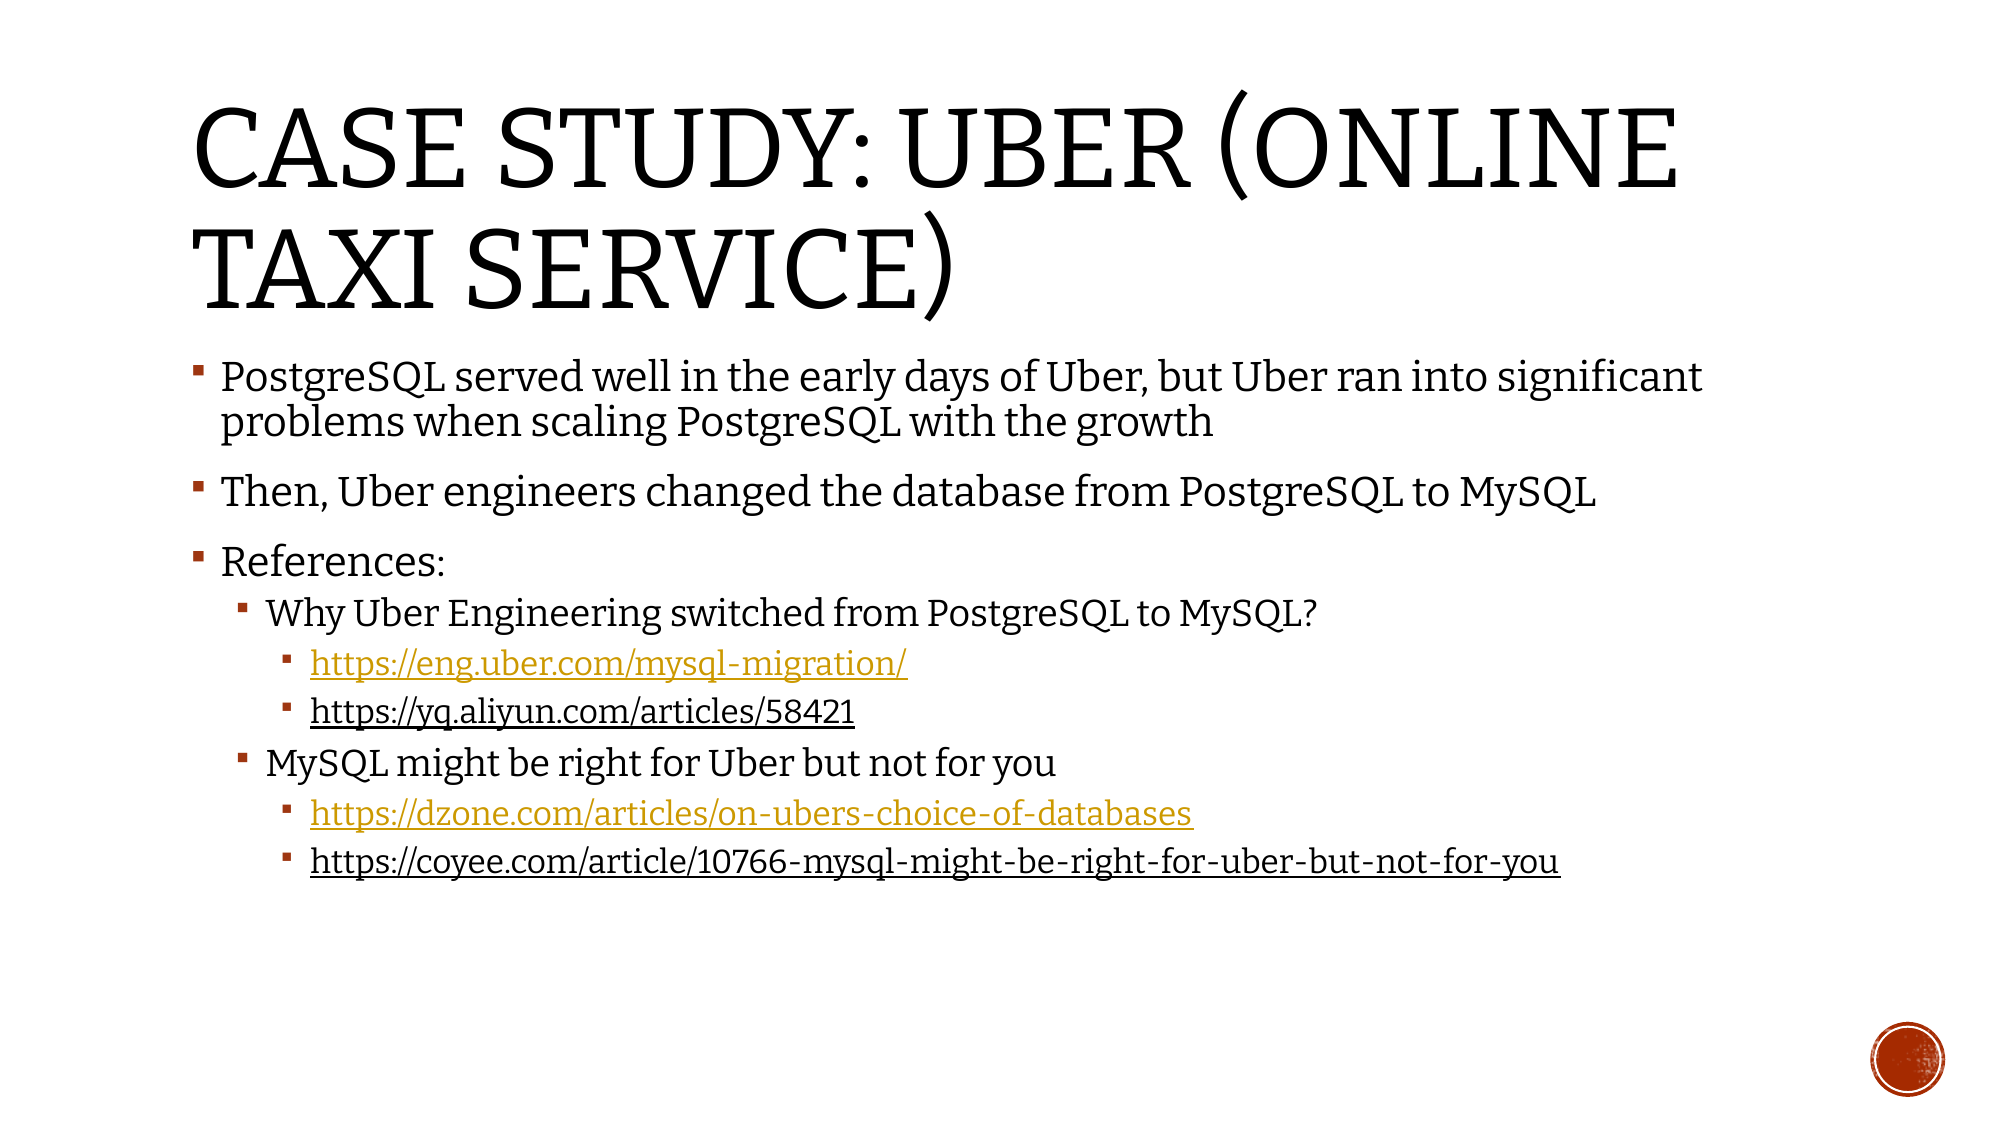

# Case Study: Uber (Online Taxi Service)
PostgreSQL served well in the early days of Uber, but Uber ran into significant problems when scaling PostgreSQL with the growth
Then, Uber engineers changed the database from PostgreSQL to MySQL
References:
Why Uber Engineering switched from PostgreSQL to MySQL?
https://eng.uber.com/mysql-migration/
https://yq.aliyun.com/articles/58421
MySQL might be right for Uber but not for you
https://dzone.com/articles/on-ubers-choice-of-databases
https://coyee.com/article/10766-mysql-might-be-right-for-uber-but-not-for-you